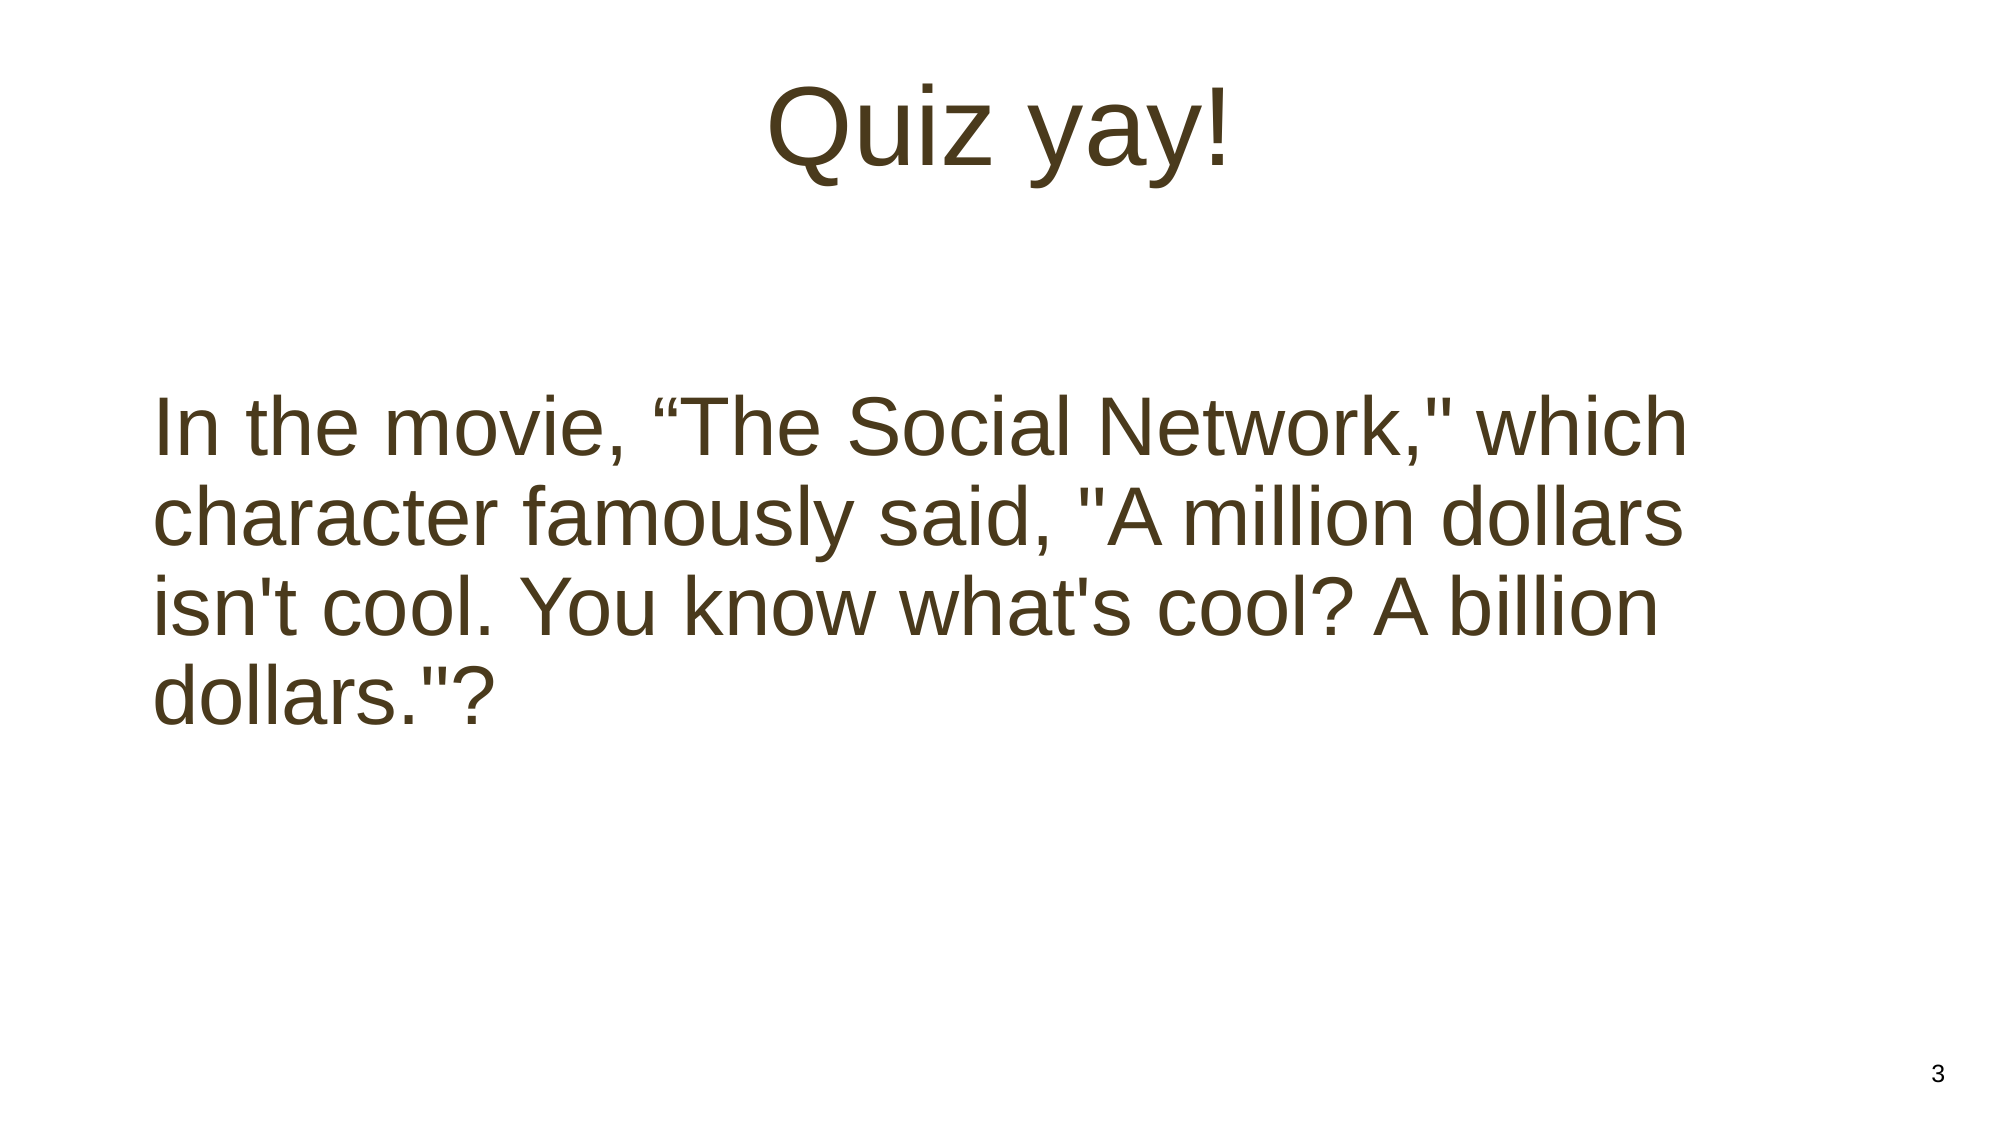

# Quiz yay!
In the movie, “The Social Network," which character famously said, "A million dollars isn't cool. You know what's cool? A billion dollars."?
3